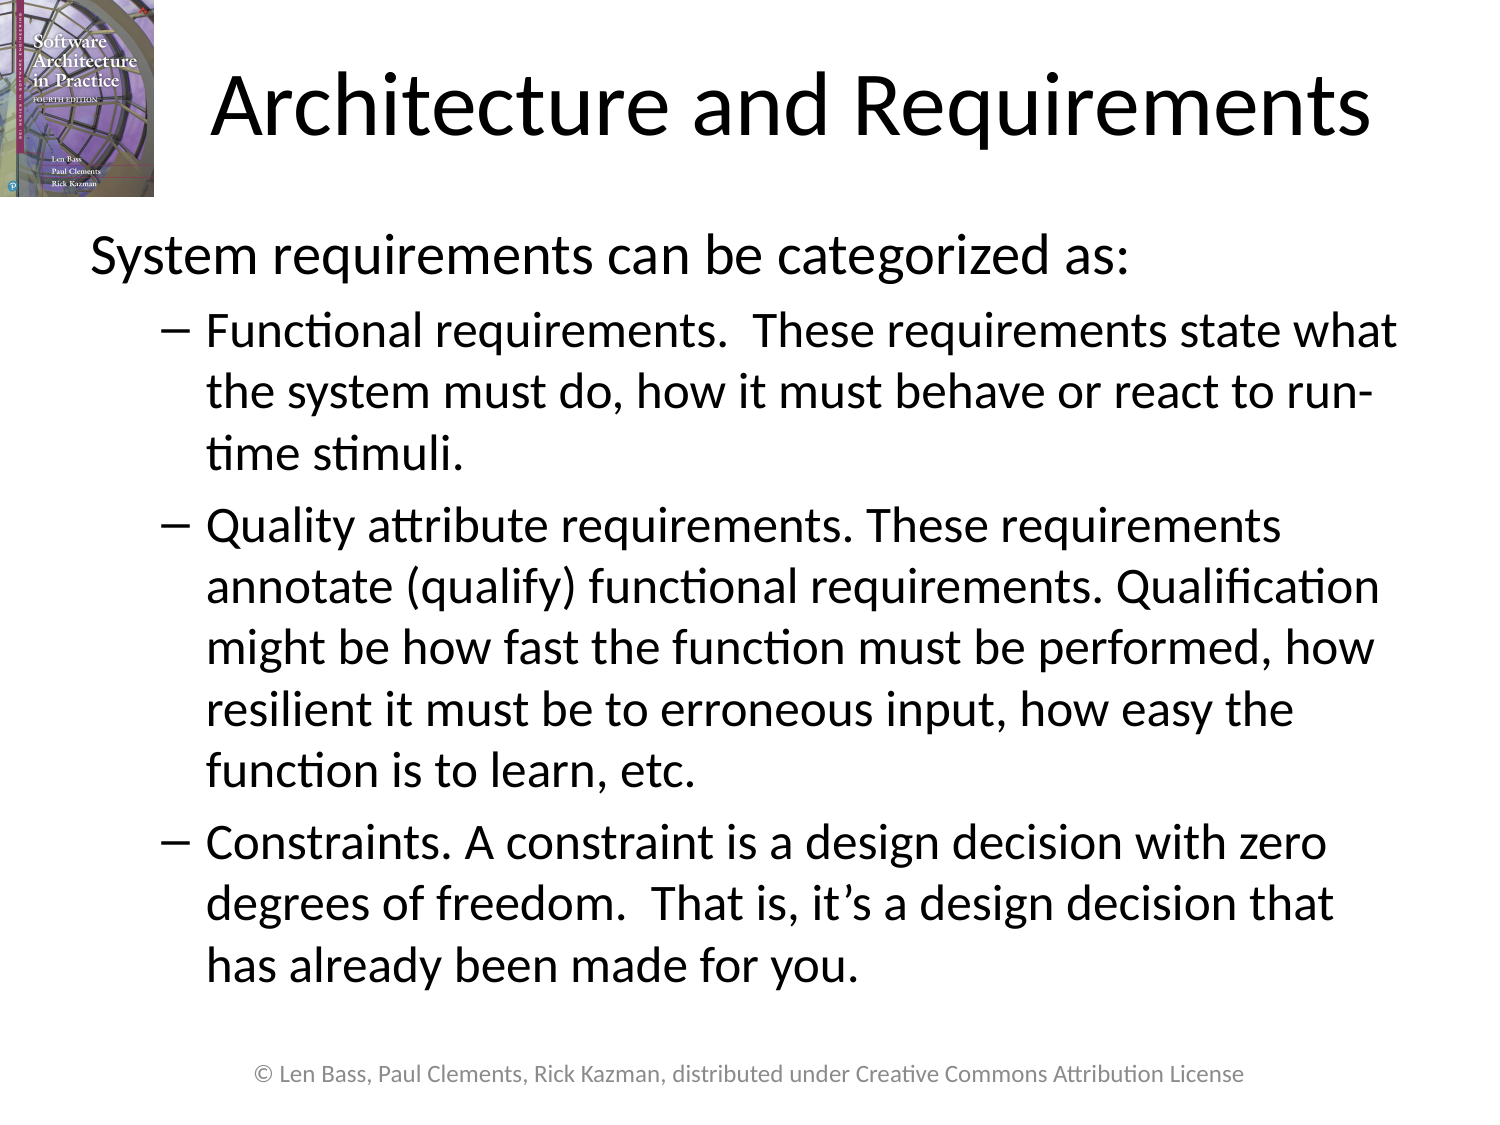

# Architecture and Requirements
System requirements can be categorized as:
Functional requirements.  These requirements state what the system must do, how it must behave or react to run-time stimuli.
Quality attribute requirements. These requirements annotate (qualify) functional requirements. Qualification might be how fast the function must be performed, how resilient it must be to erroneous input, how easy the function is to learn, etc.
Constraints. A constraint is a design decision with zero degrees of freedom.  That is, it’s a design decision that has already been made for you.

© Len Bass, Paul Clements, Rick Kazman, distributed under Creative Commons Attribution License